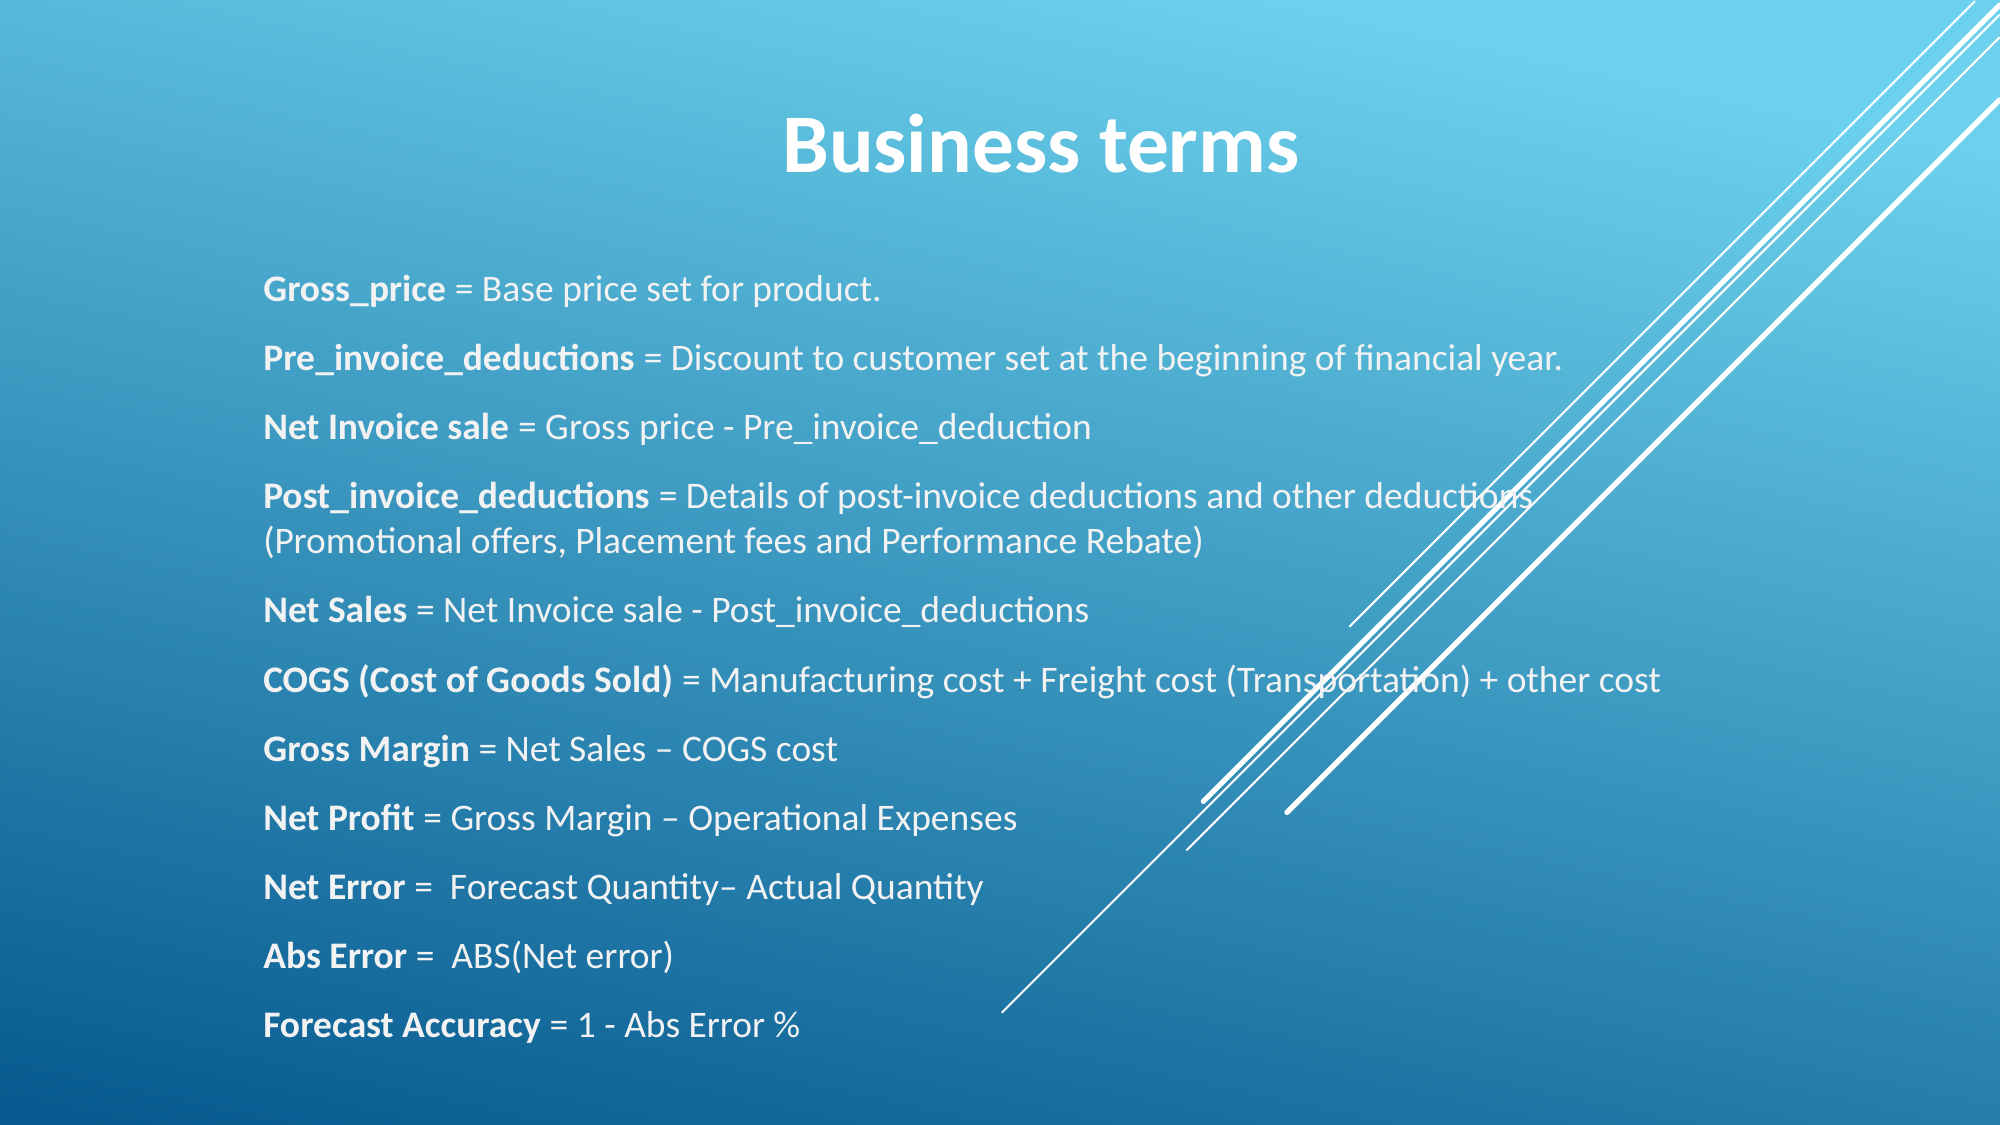

Business terms
Gross_price = Base price set for product.
Pre_invoice_deductions = Discount to customer set at the beginning of financial year.
Net Invoice sale = Gross price - Pre_invoice_deduction
Post_invoice_deductions = Details of post-invoice deductions and other deductions (Promotional offers, Placement fees and Performance Rebate)
Net Sales = Net Invoice sale - Post_invoice_deductions
COGS (Cost of Goods Sold) = Manufacturing cost + Freight cost (Transportation) + other cost
Gross Margin = Net Sales – COGS cost
Net Profit = Gross Margin – Operational Expenses
Net Error =  Forecast Quantity– Actual Quantity
Abs Error =  ABS(Net error)
Forecast Accuracy = 1 - Abs Error %